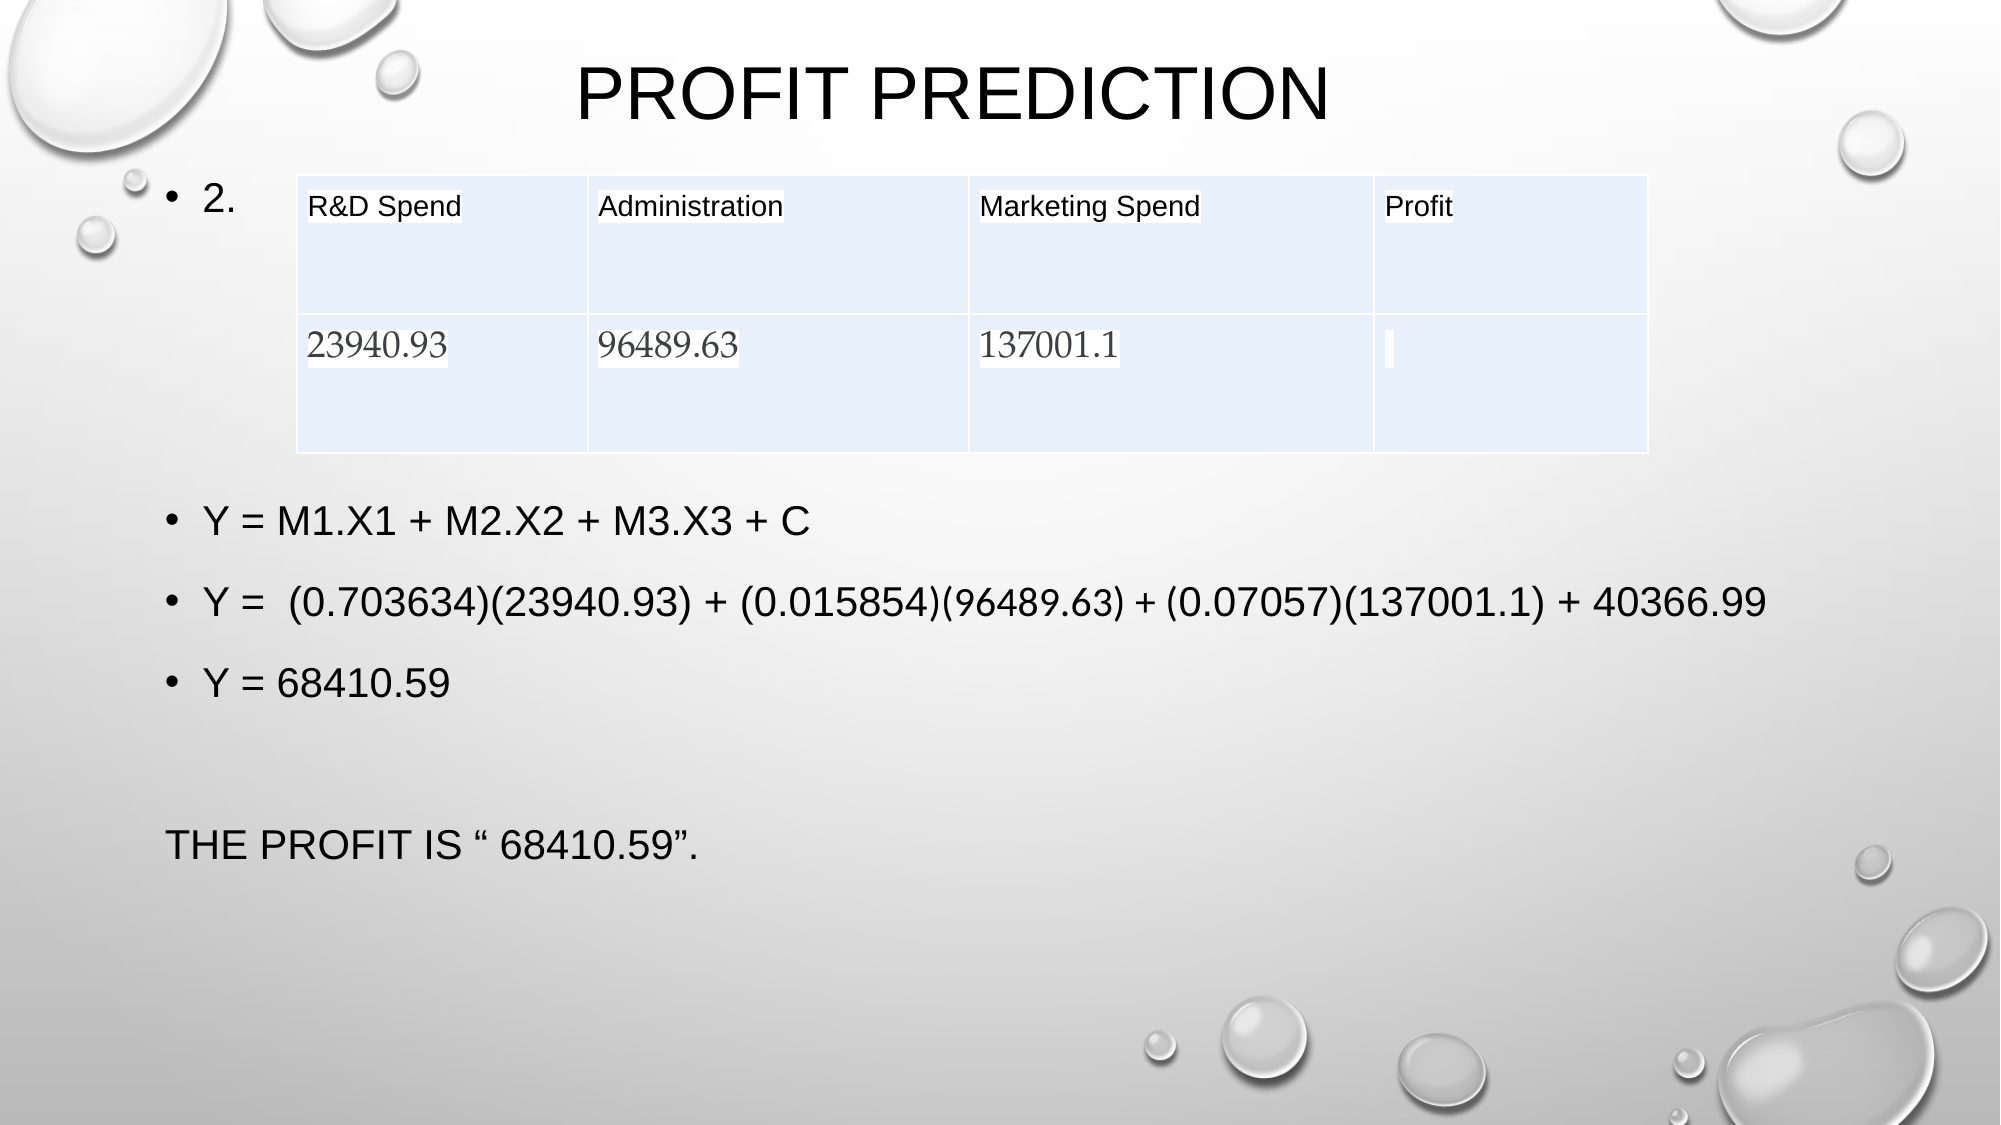

# Profit prediction
2.

y = M1.x1 + m2.x2 + m3.x3 + c
Y =  (0.703634)(23940.93) + (0.015854)(96489.63) + (0.07057)(137001.1) + 40366.99
Y = 68410.59

The profit is “ 68410.59”.

| R&D Spend | Administration | Marketing Spend | Profit |
| --- | --- | --- | --- |
| 23940.93 | 96489.63 | 137001.1 |  |